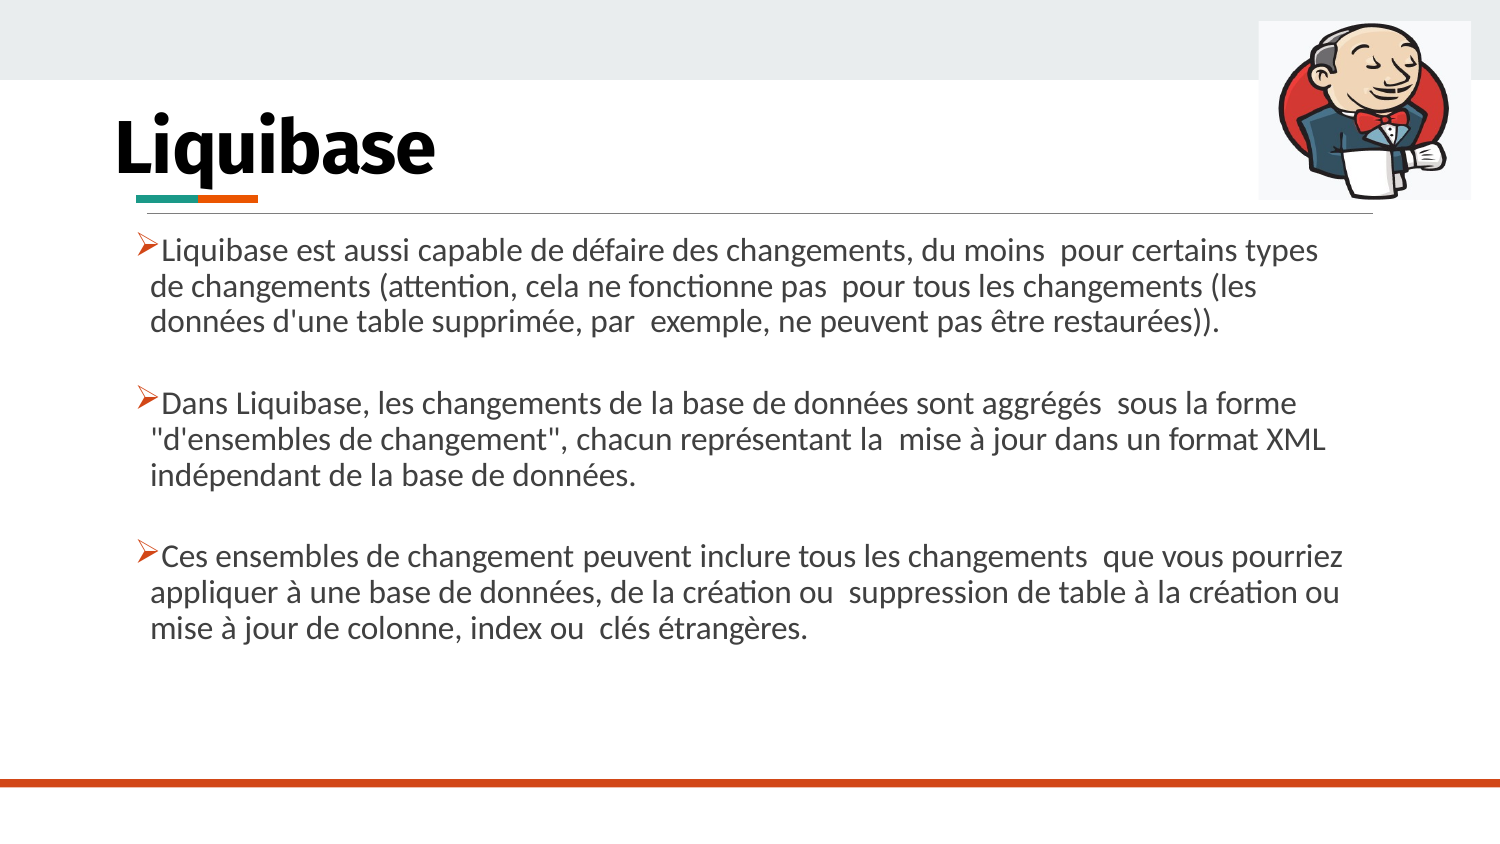

Liquibase

# Mise à jour des bases de  données
Liquibase est aussi capable de défaire des changements, du moins  pour certains types de changements (attention, cela ne fonctionne pas  pour tous les changements (les données d'une table supprimée, par  exemple, ne peuvent pas être restaurées)).

Dans Liquibase, les changements de la base de données sont aggrégés  sous la forme "d'ensembles de changement", chacun représentant la  mise à jour dans un format XML indépendant de la base de données.

Ces ensembles de changement peuvent inclure tous les changements  que vous pourriez appliquer à une base de données, de la création ou  suppression de table à la création ou mise à jour de colonne, index ou  clés étrangères.